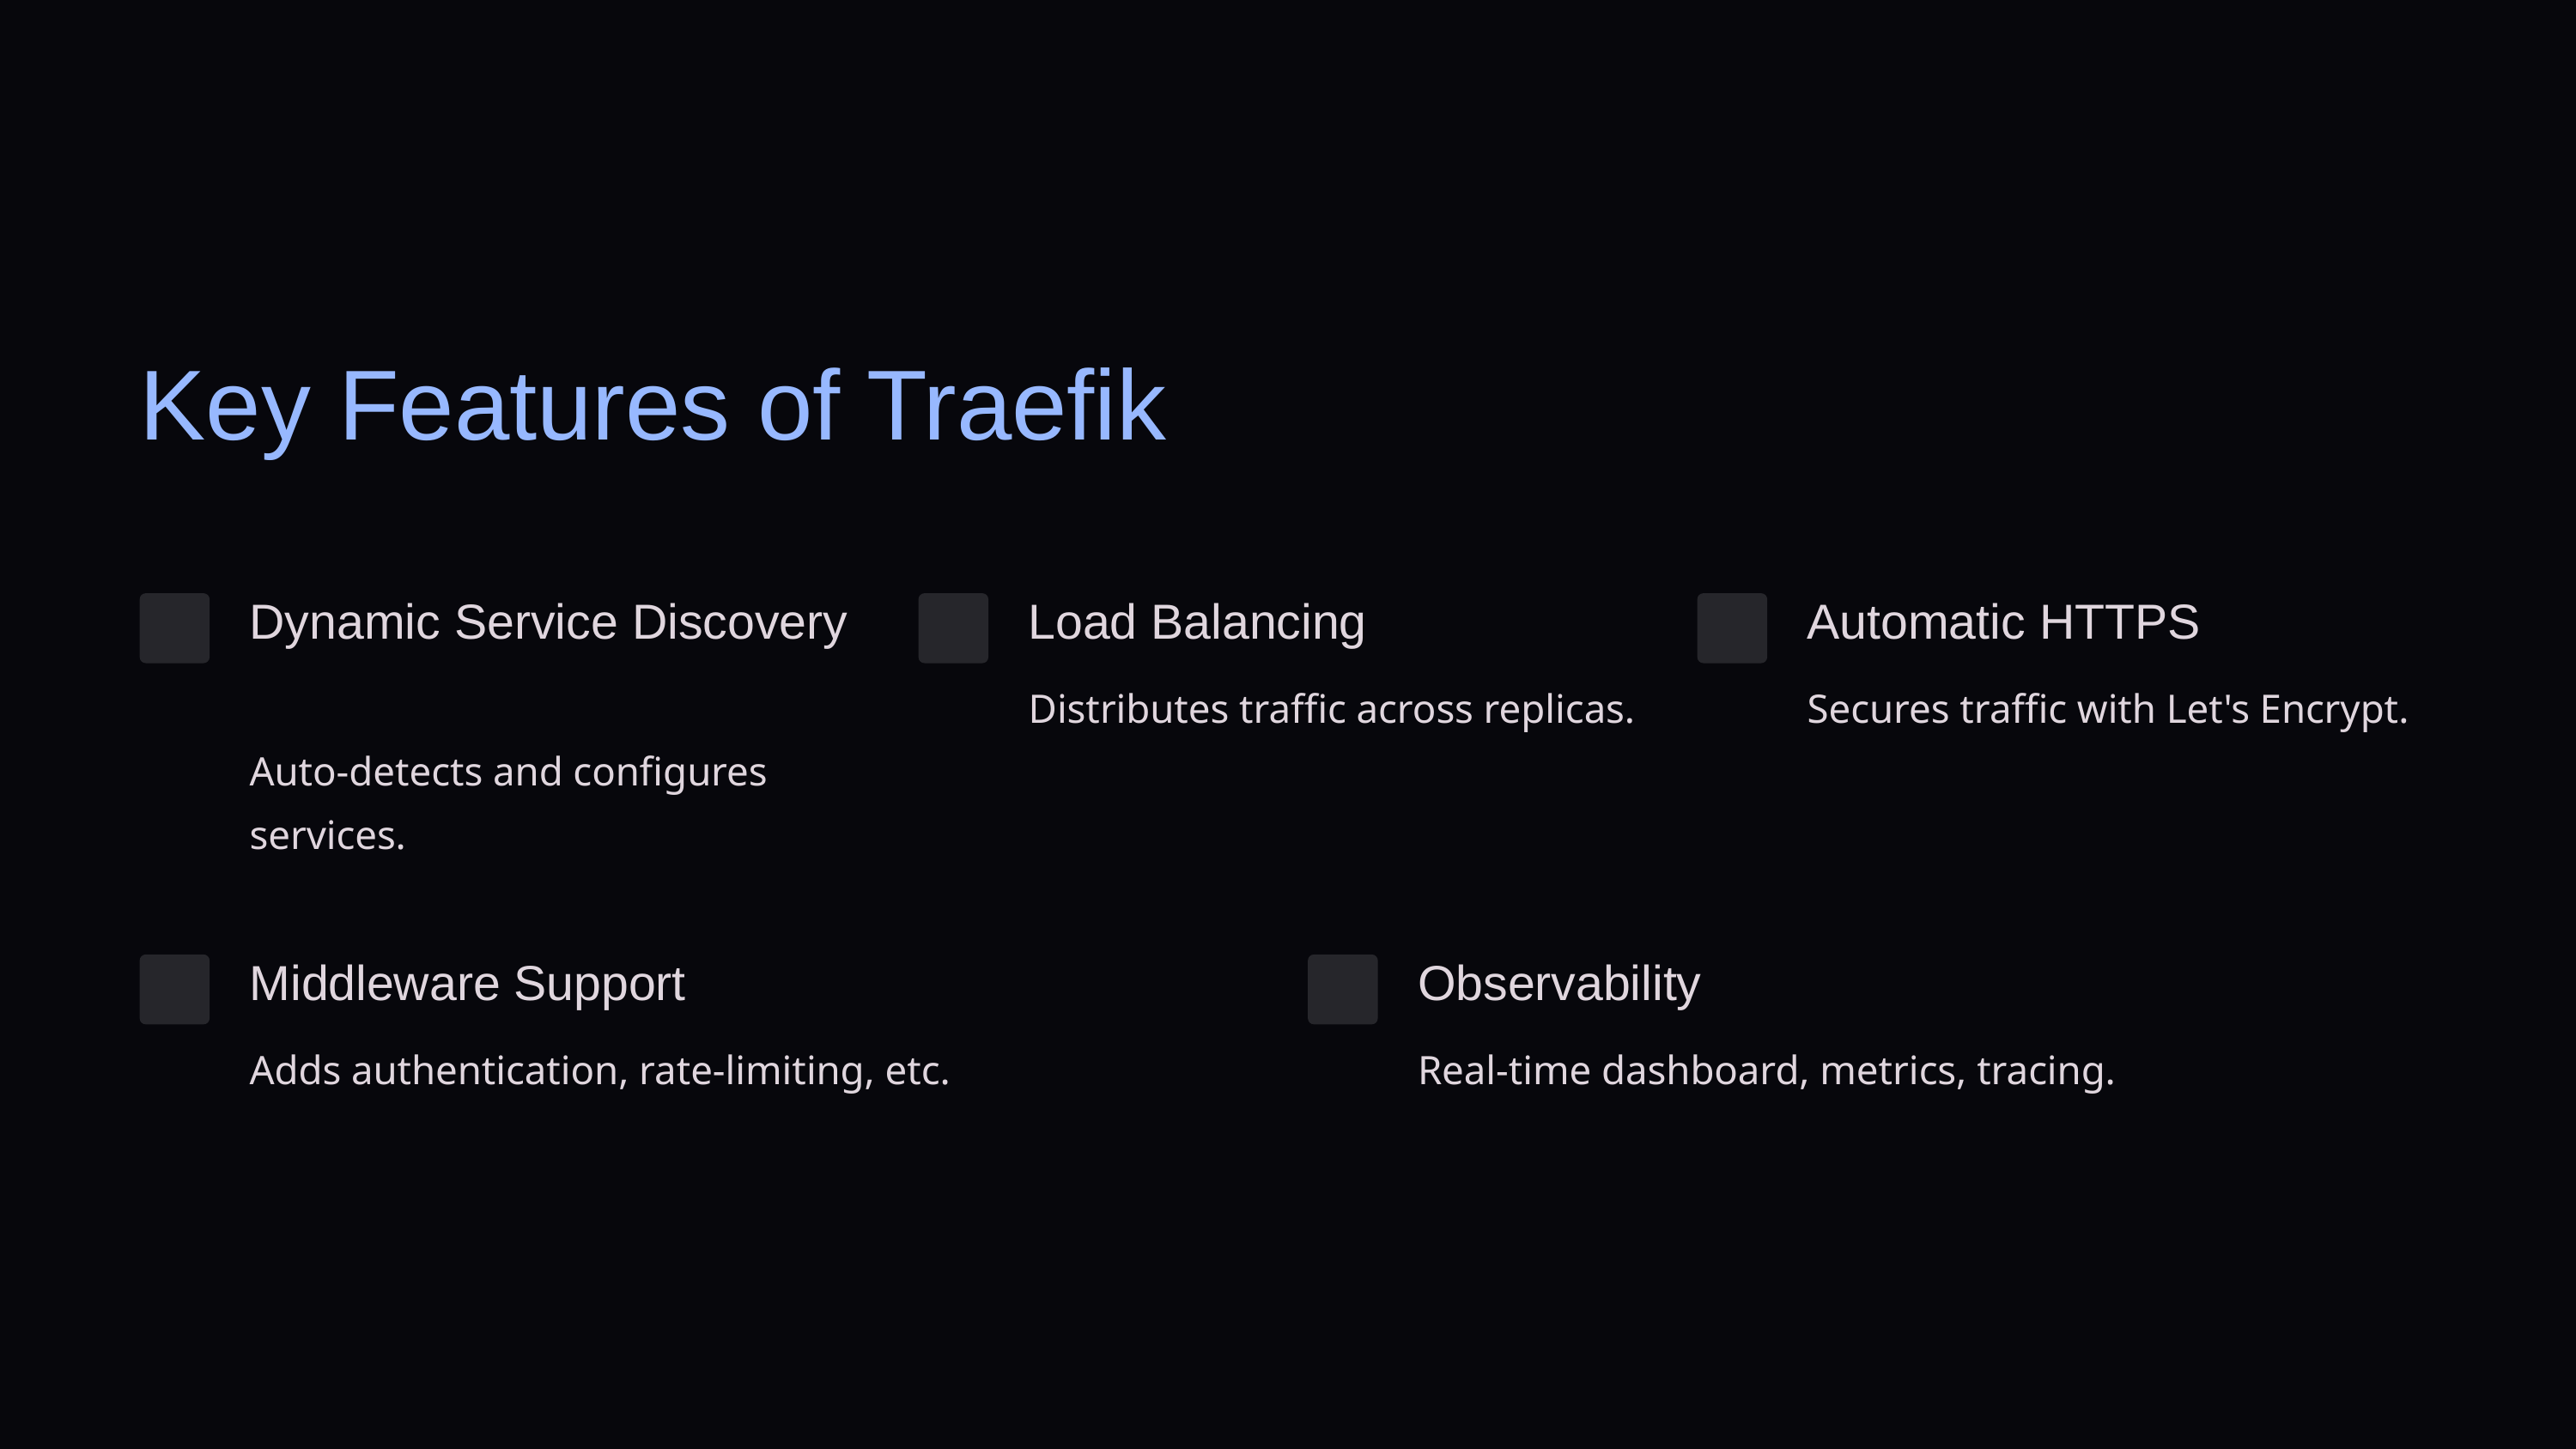

Key Features of Traefik
Dynamic Service Discovery
Load Balancing
Automatic HTTPS

Distributes traffic across replicas.
Secures traffic with Let's Encrypt.
Auto-detects and configures services.
Middleware Support
Observability

Adds authentication, rate-limiting, etc.
Real-time dashboard, metrics, tracing.